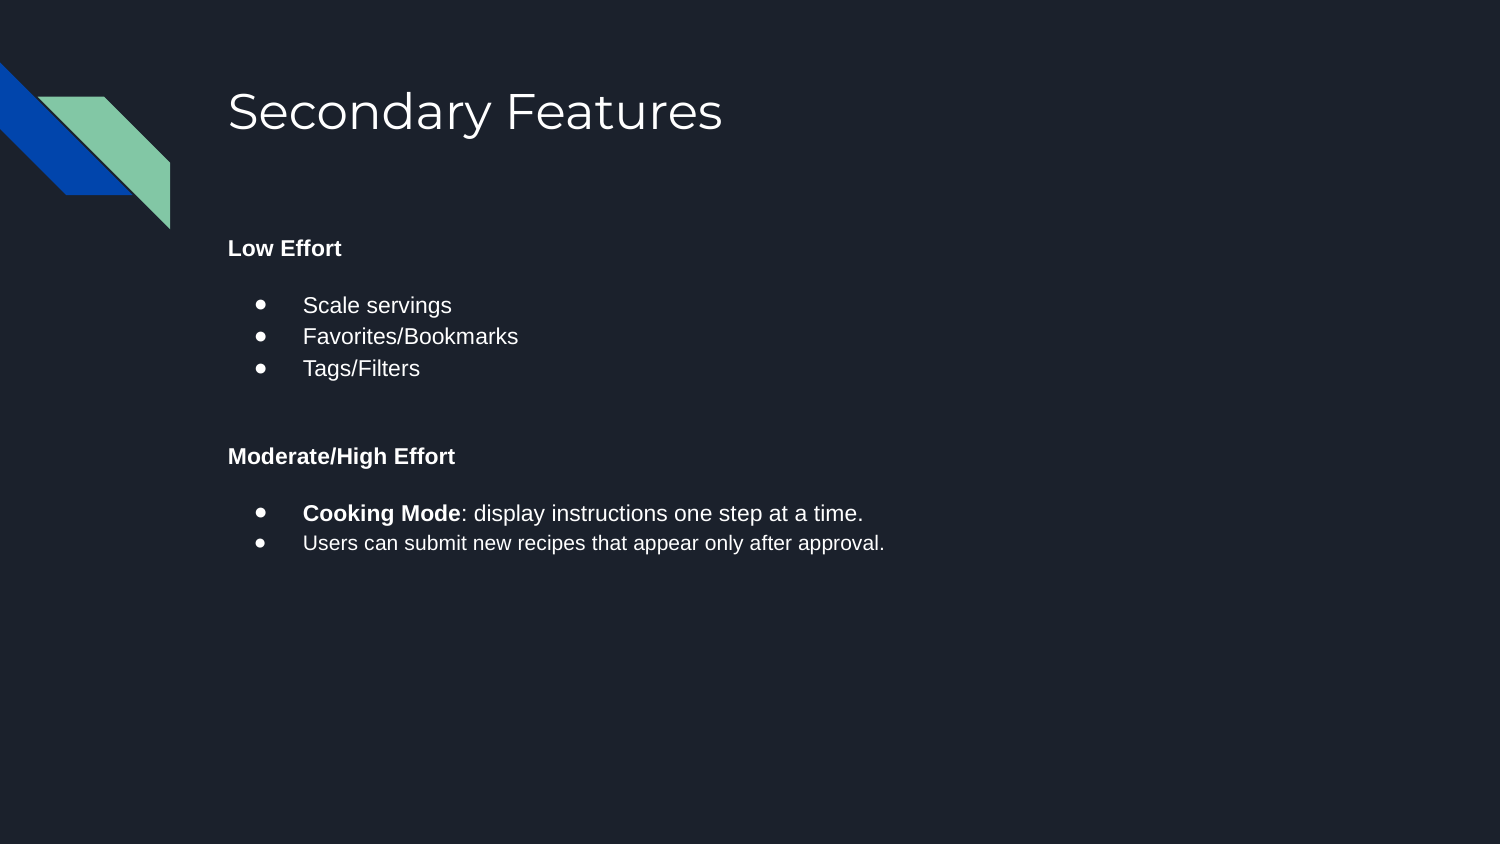

# Secondary Features
Low Effort
Scale servings
Favorites/Bookmarks
Tags/Filters
Moderate/High Effort
Cooking Mode: display instructions one step at a time.
Users can submit new recipes that appear only after approval.